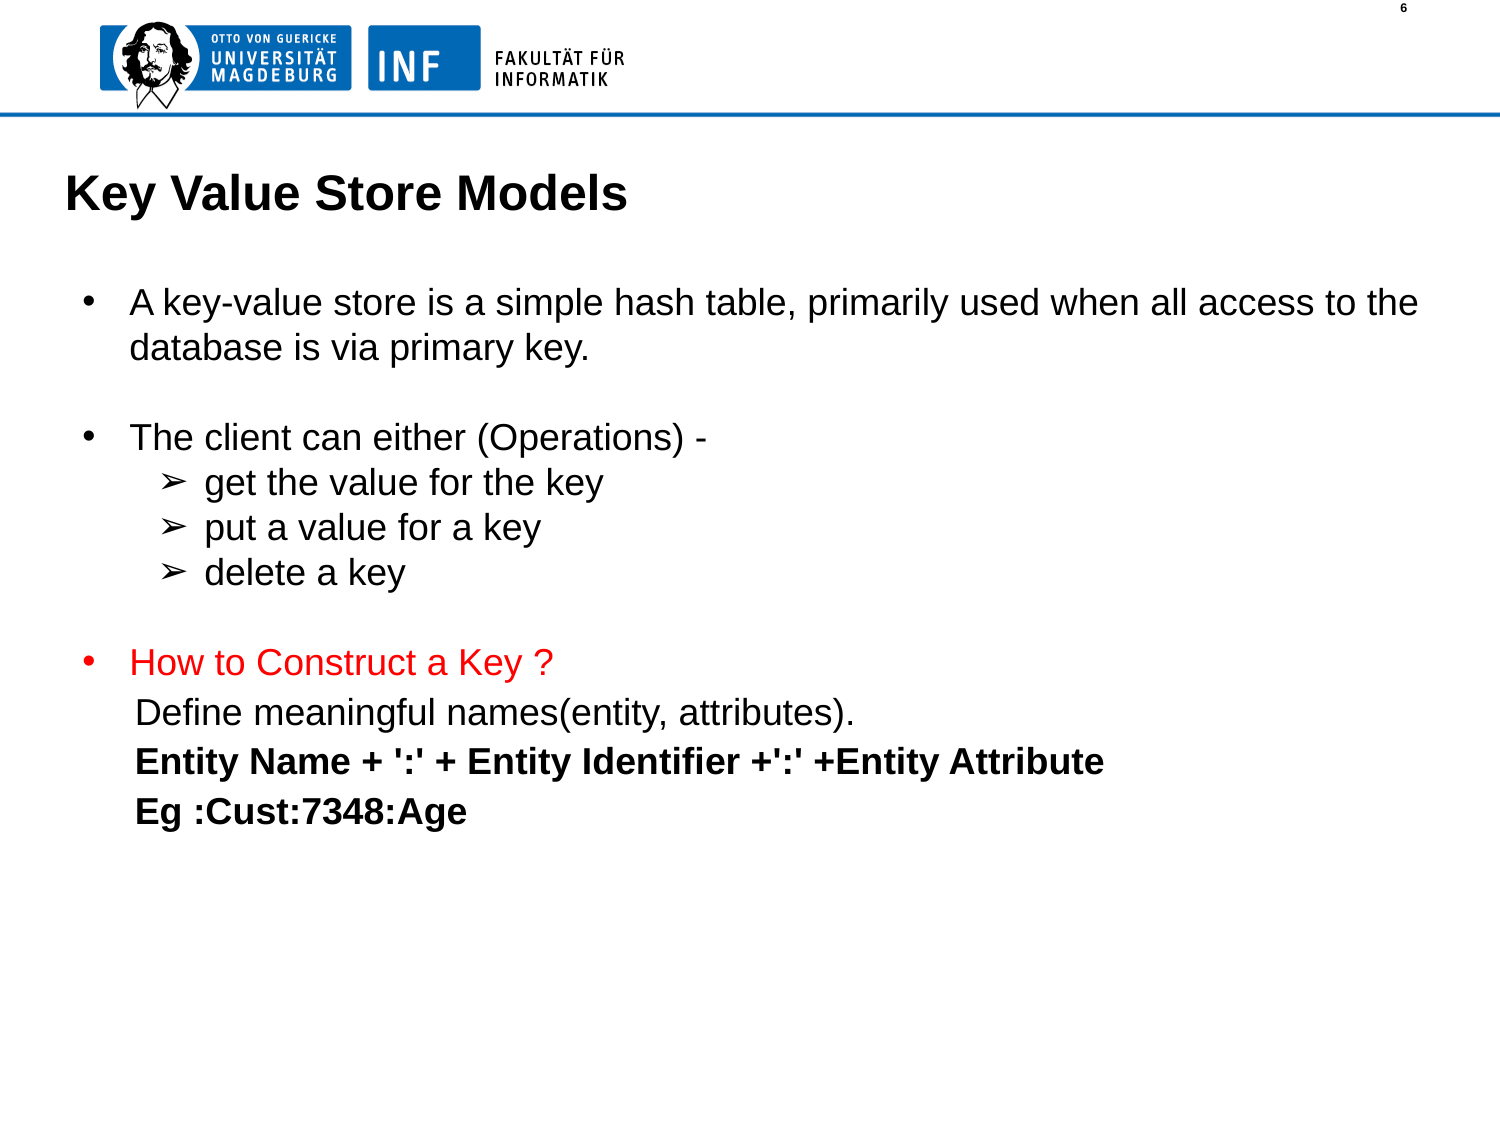

6
Key Value Store Models
A key-value store is a simple hash table, primarily used when all access to the database is via primary key.

The client can either (Operations) -
get the value for the key
put a value for a key
delete a key

How to Construct a Key ?
     Define meaningful names(entity, attributes).
     Entity Name + ':' + Entity Identifier +':' +Entity Attribute
     Eg :Cust:7348:Age